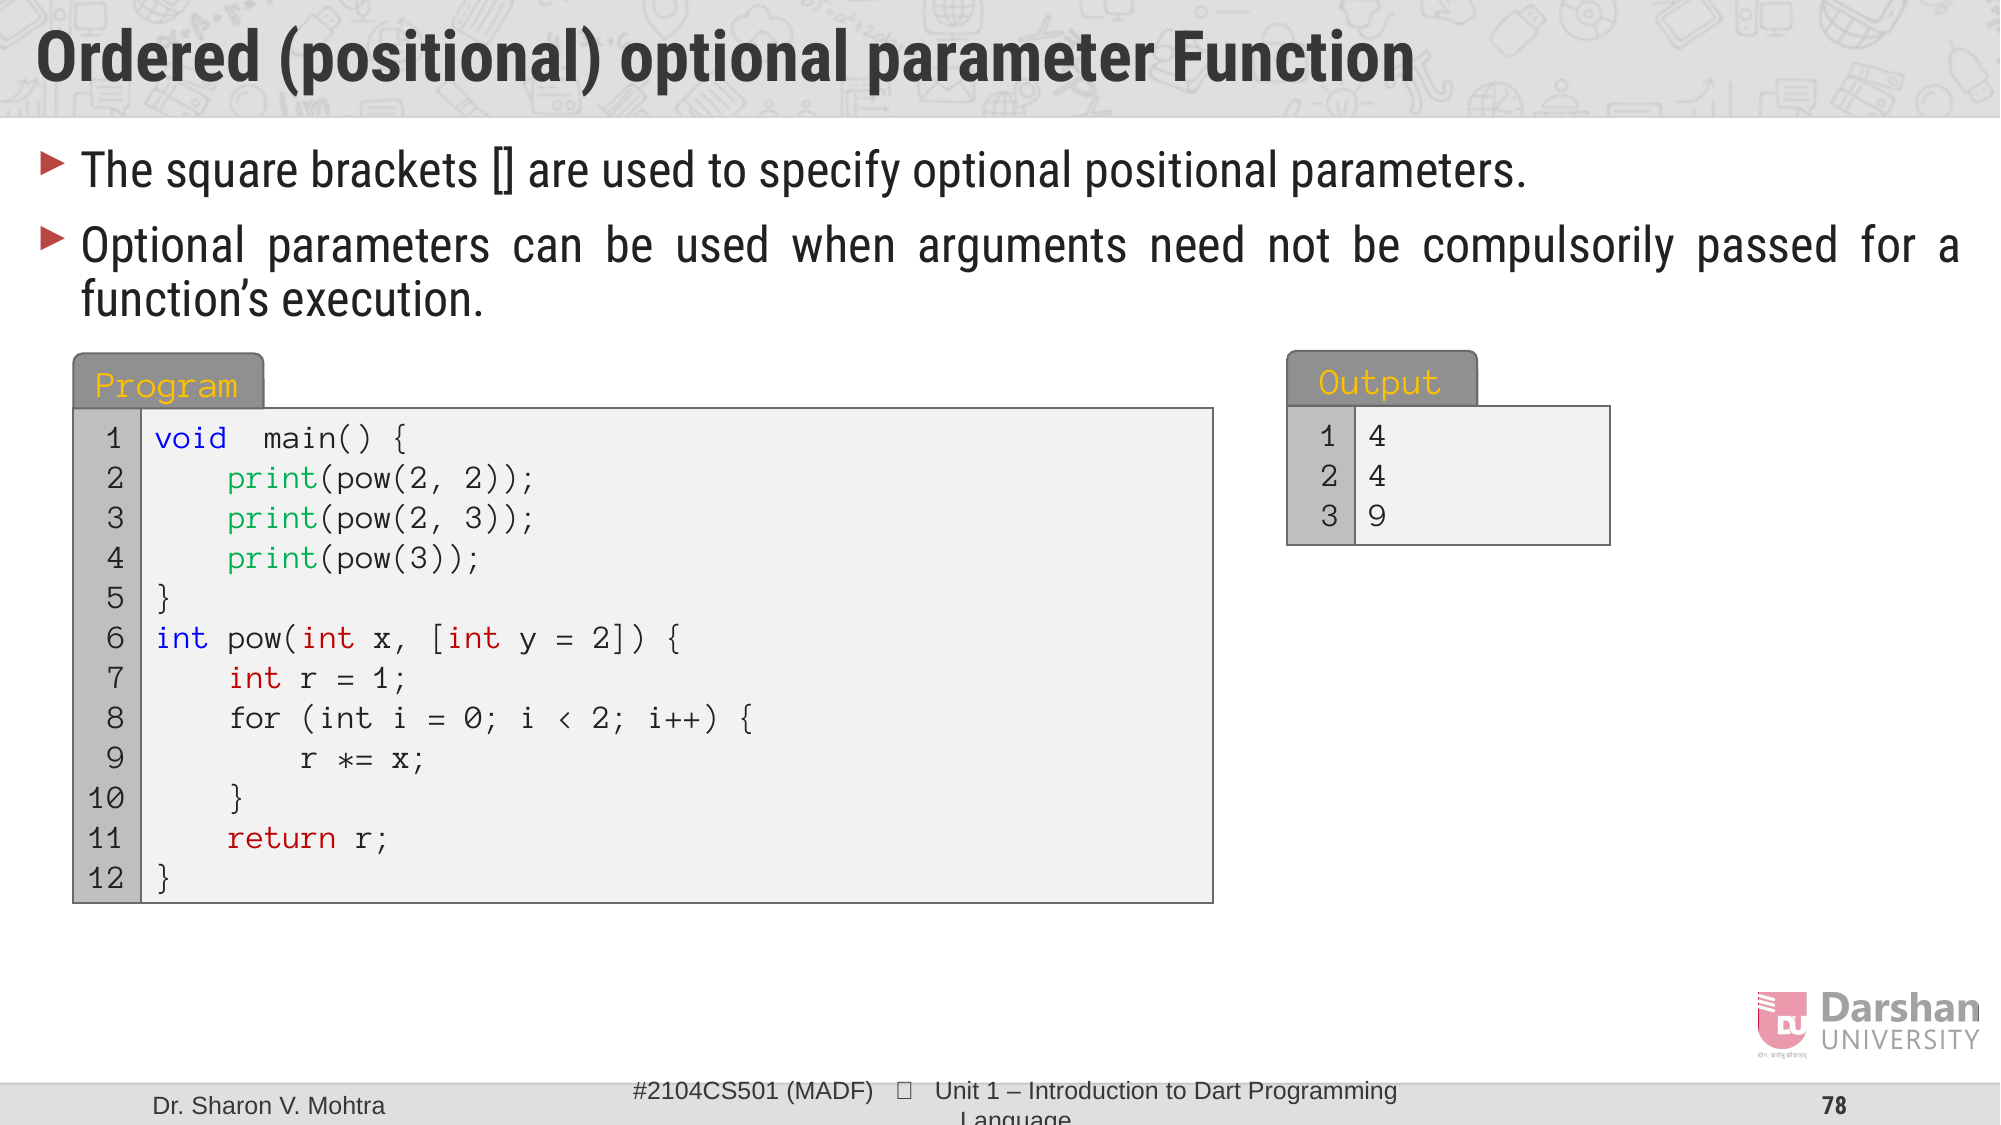

# Ordered (positional) optional parameter Function
The square brackets [] are used to specify optional positional parameters.
Optional parameters can be used when arguments need not be compulsorily passed for a function’s execution.

Output
1
2
3
4
4
9
Program
1
2
3
4
5
6
7
8
9
10
11
12
void  main() {
    print(pow(2, 2));
    print(pow(2, 3));
    print(pow(3));
}
int pow(int x, [int y = 2]) {
    int r = 1;
    for (int i = 0; i < 2; i++) {
        r *= x;
    }
    return r;
}